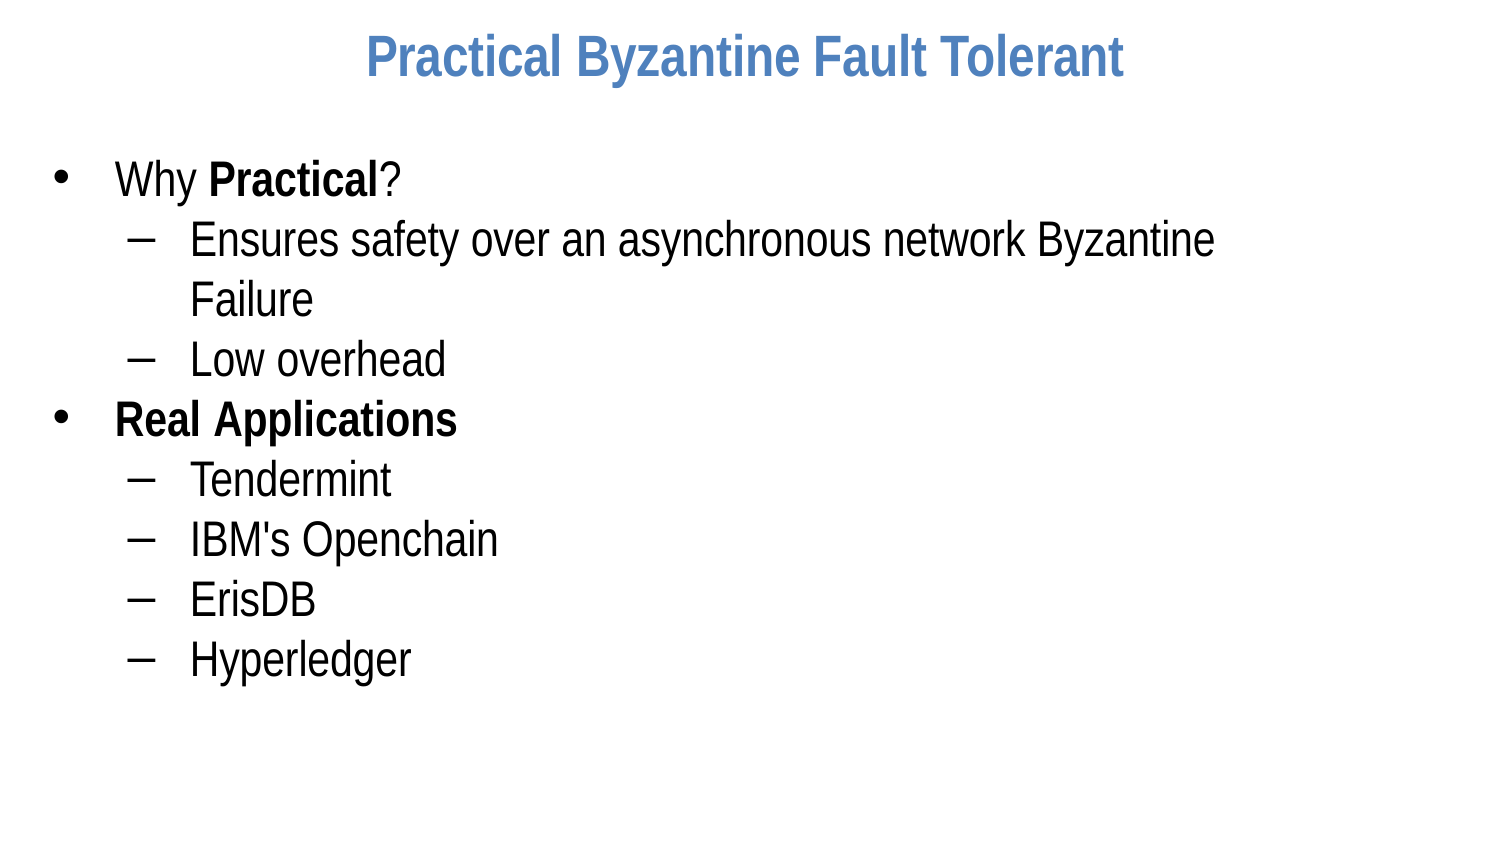

# Practical Byzantine Fault Tolerant
Why Practical?
Ensures safety over an asynchronous network Byzantine Failure
Low overhead
Real Applications
Tendermint
IBM's Openchain
ErisDB
Hyperledger